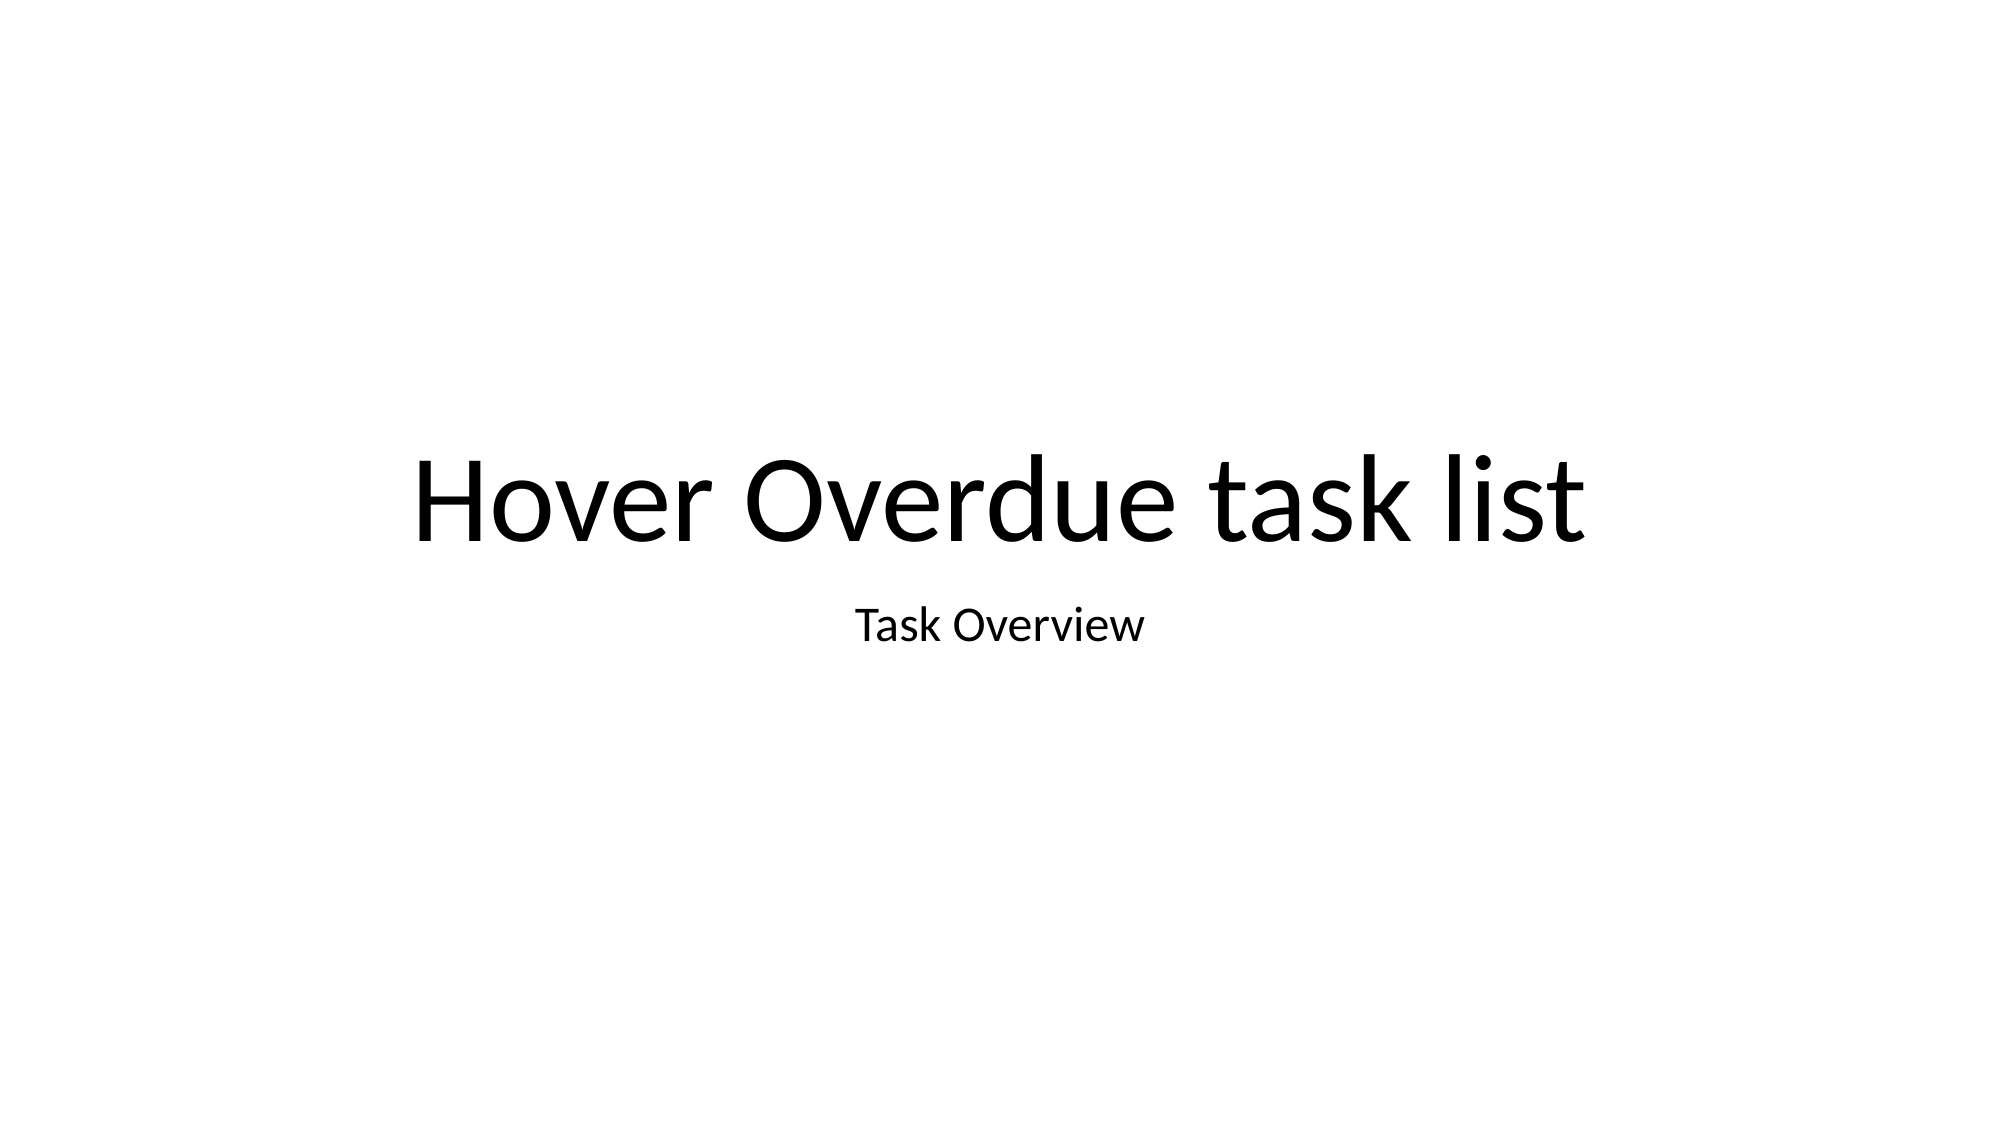

# Hover Overdue task list
Task Overview